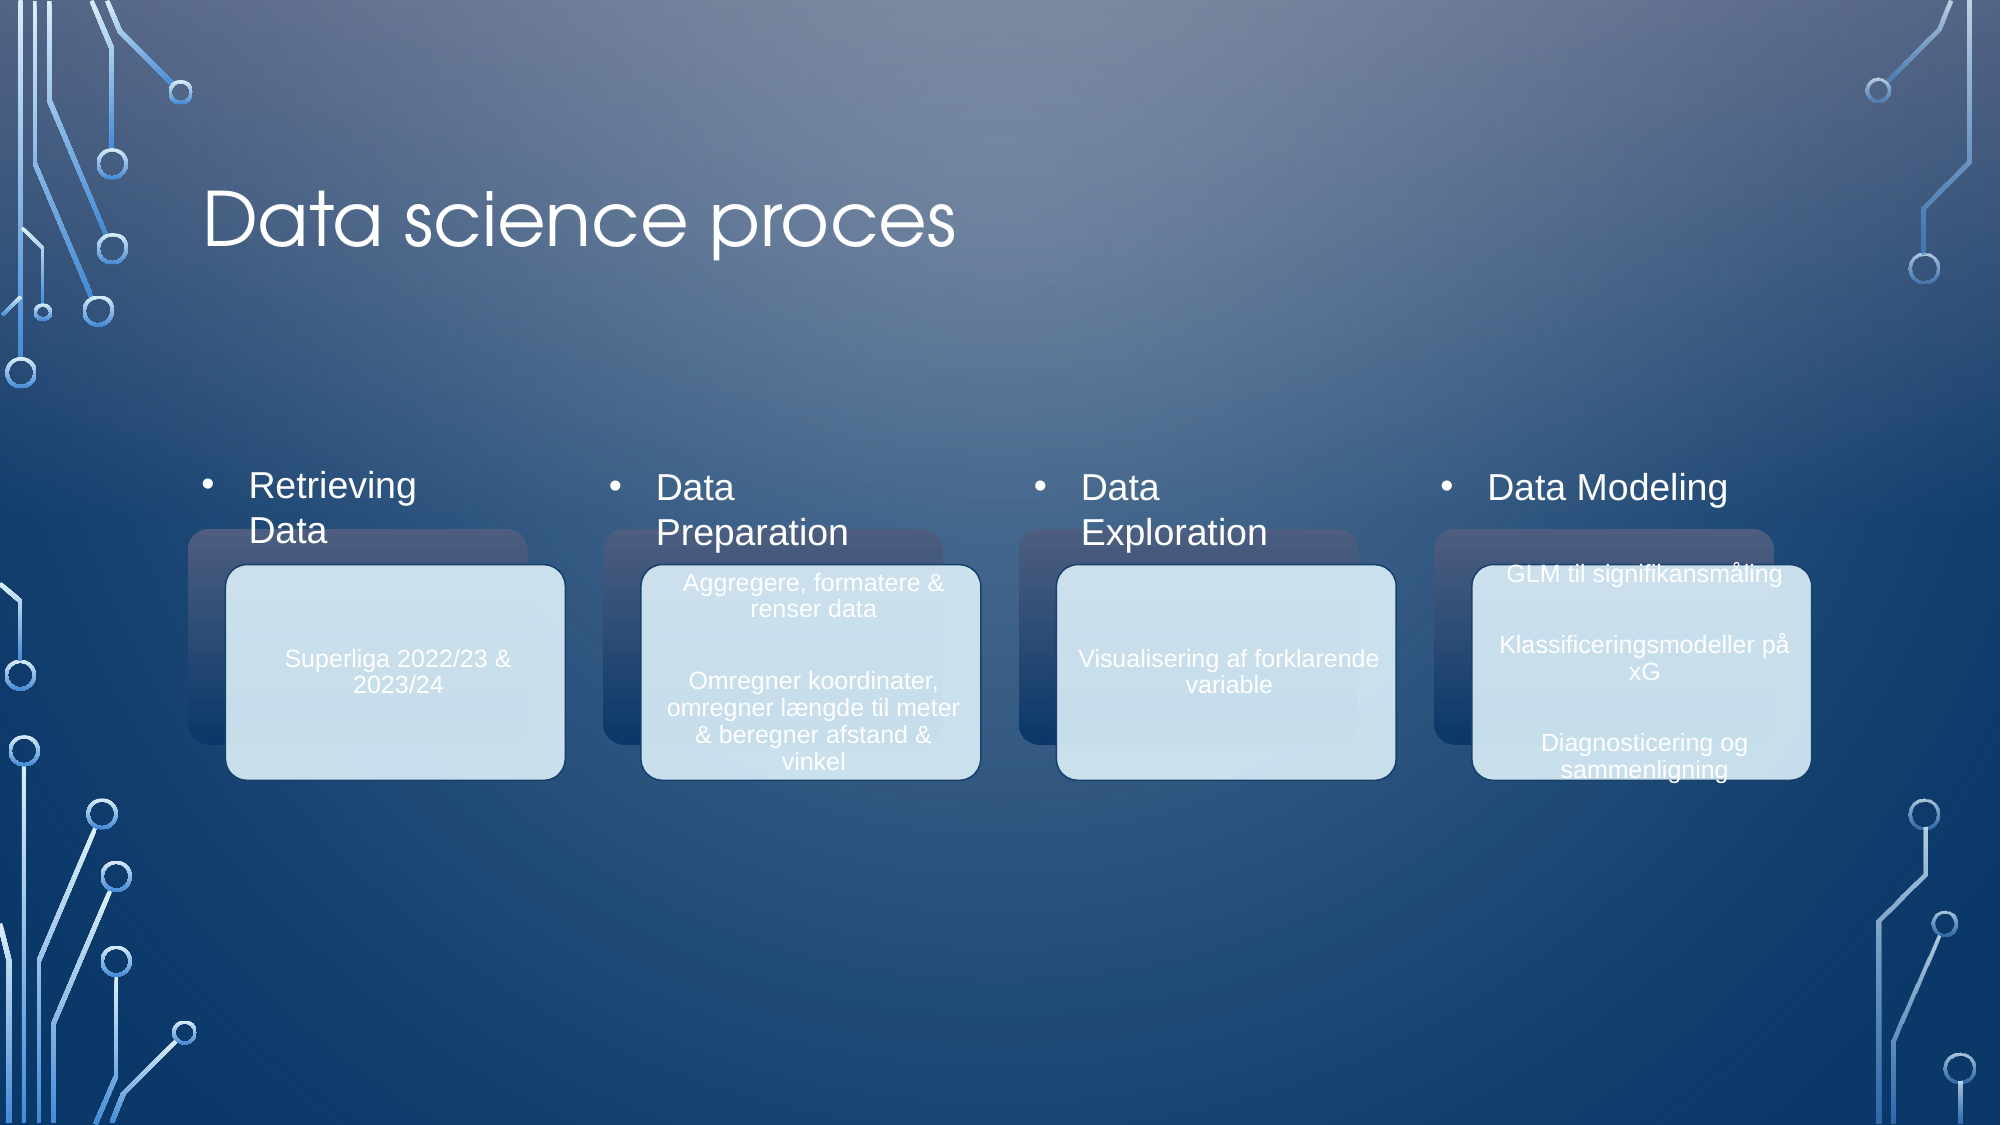

# Data science proces
Superliga 2022/23 & 2023/24
Aggregere, formatere & renser data

Omregner koordinater, omregner længde til meter & beregner afstand & vinkel
Visualisering af forklarende variable
GLM til signifikansmåling

Klassificeringsmodeller på xG

Diagnosticering og sammenligning
Retrieving Data
Data Preparation
Data Exploration
Data Modeling